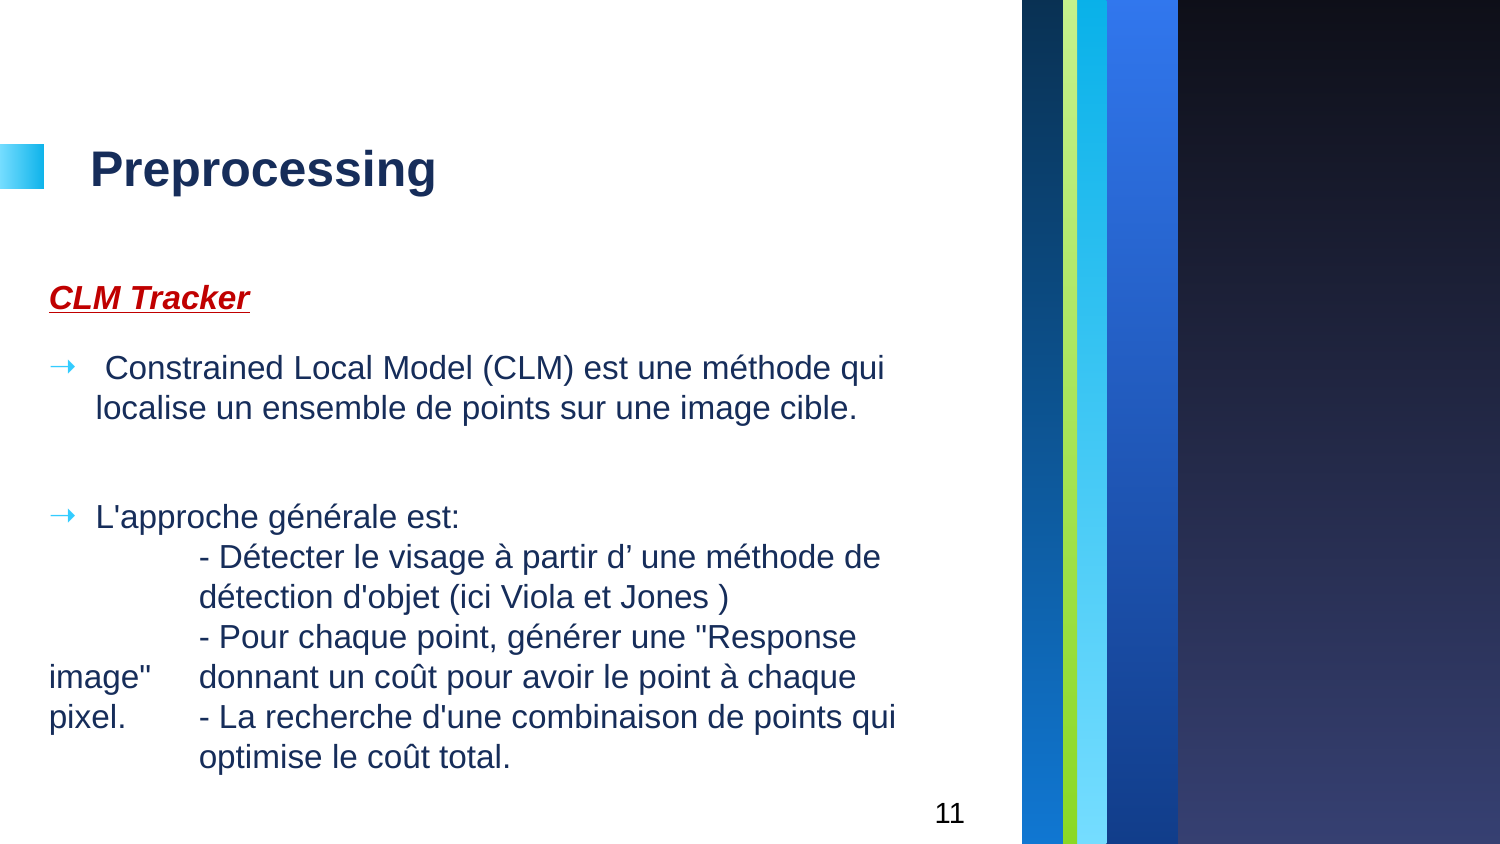

# Preprocessing
CLM Tracker

 Constrained Local Model (CLM) est une méthode qui localise un ensemble de points sur une image cible.

L'approche générale est:
	- Détecter le visage à partir d’ une méthode de 	détection d'objet (ici Viola et Jones )
	- Pour chaque point, générer une "Response image" 	donnant un coût pour avoir le point à chaque pixel.	- La recherche d'une combinaison de points qui 	optimise le coût total.

11